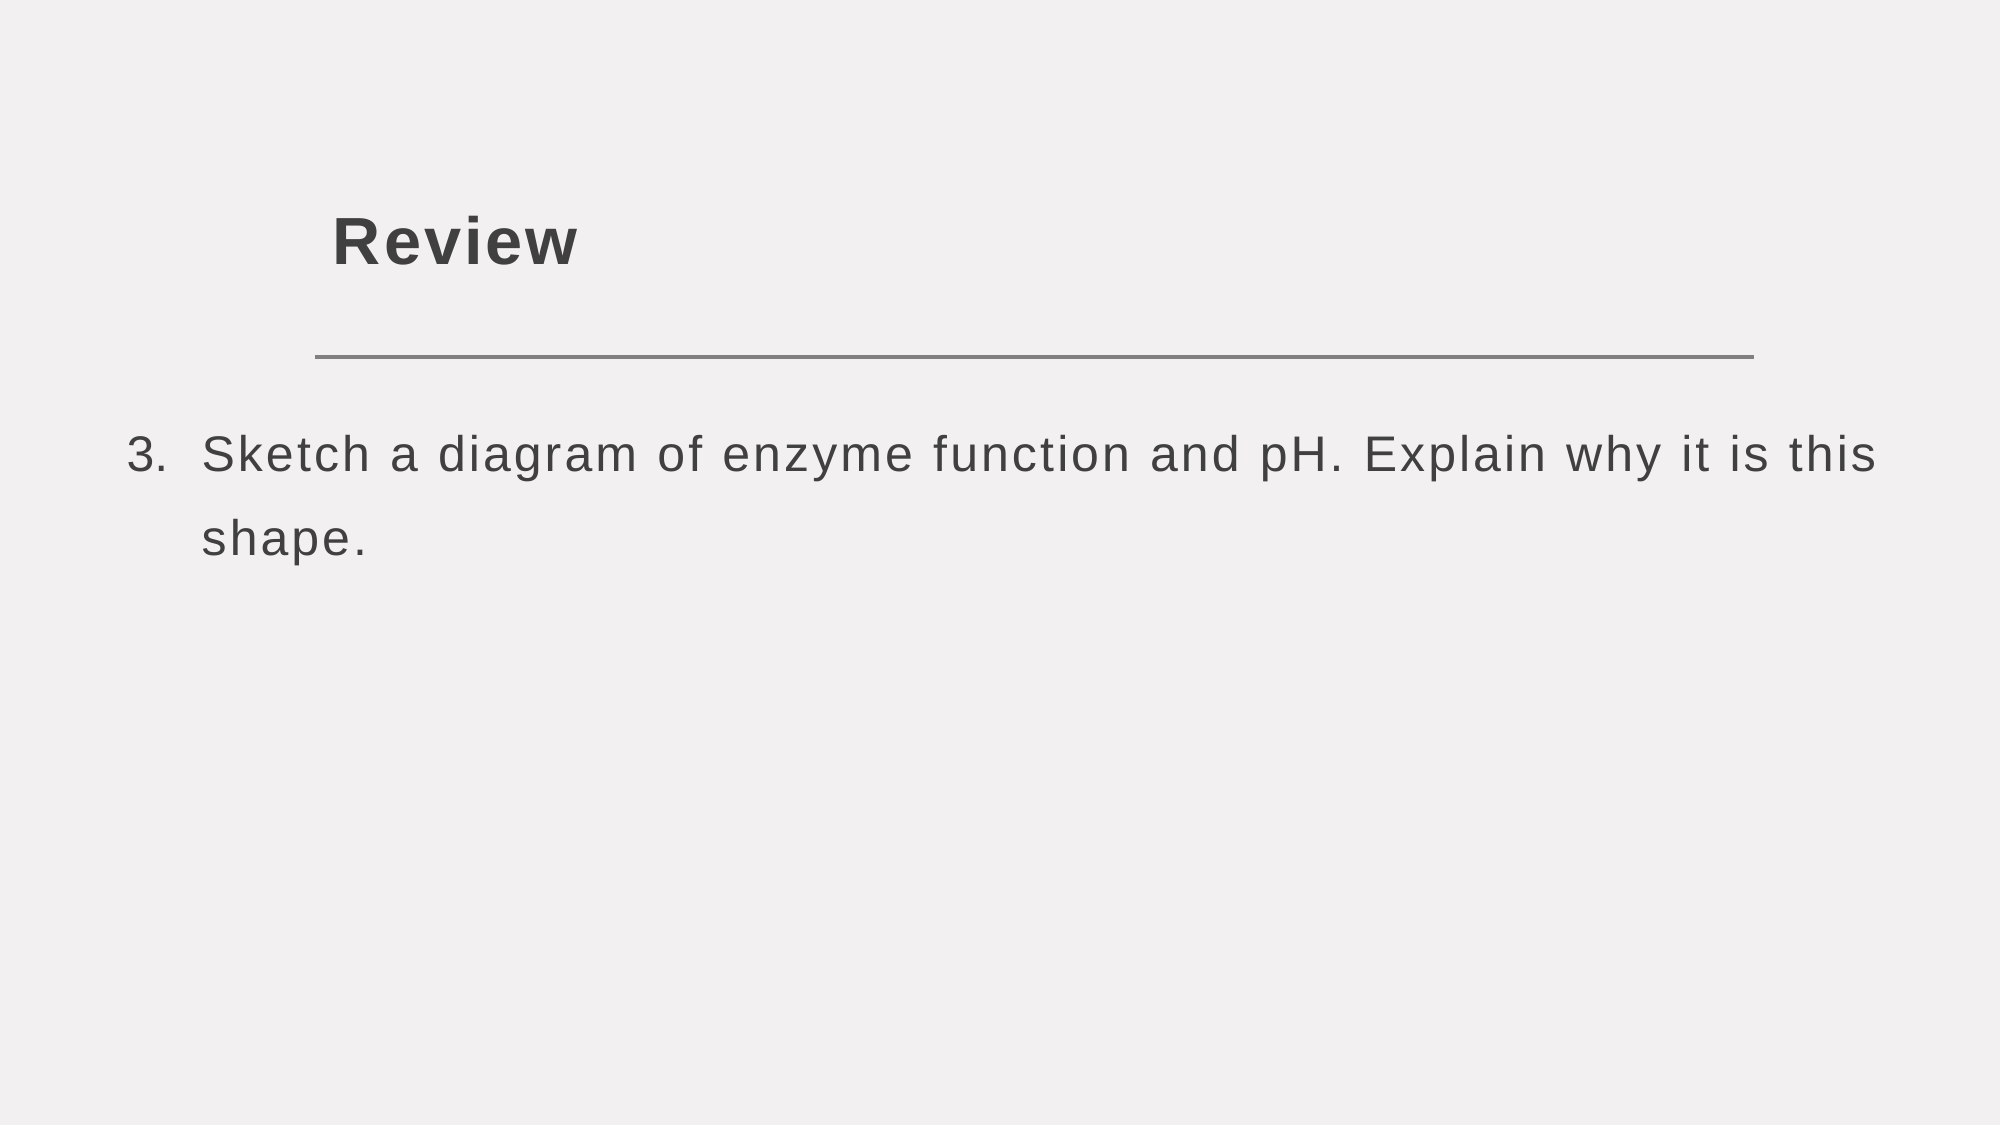

# Review
Sketch a diagram of enzyme function and pH. Explain why it is this shape.